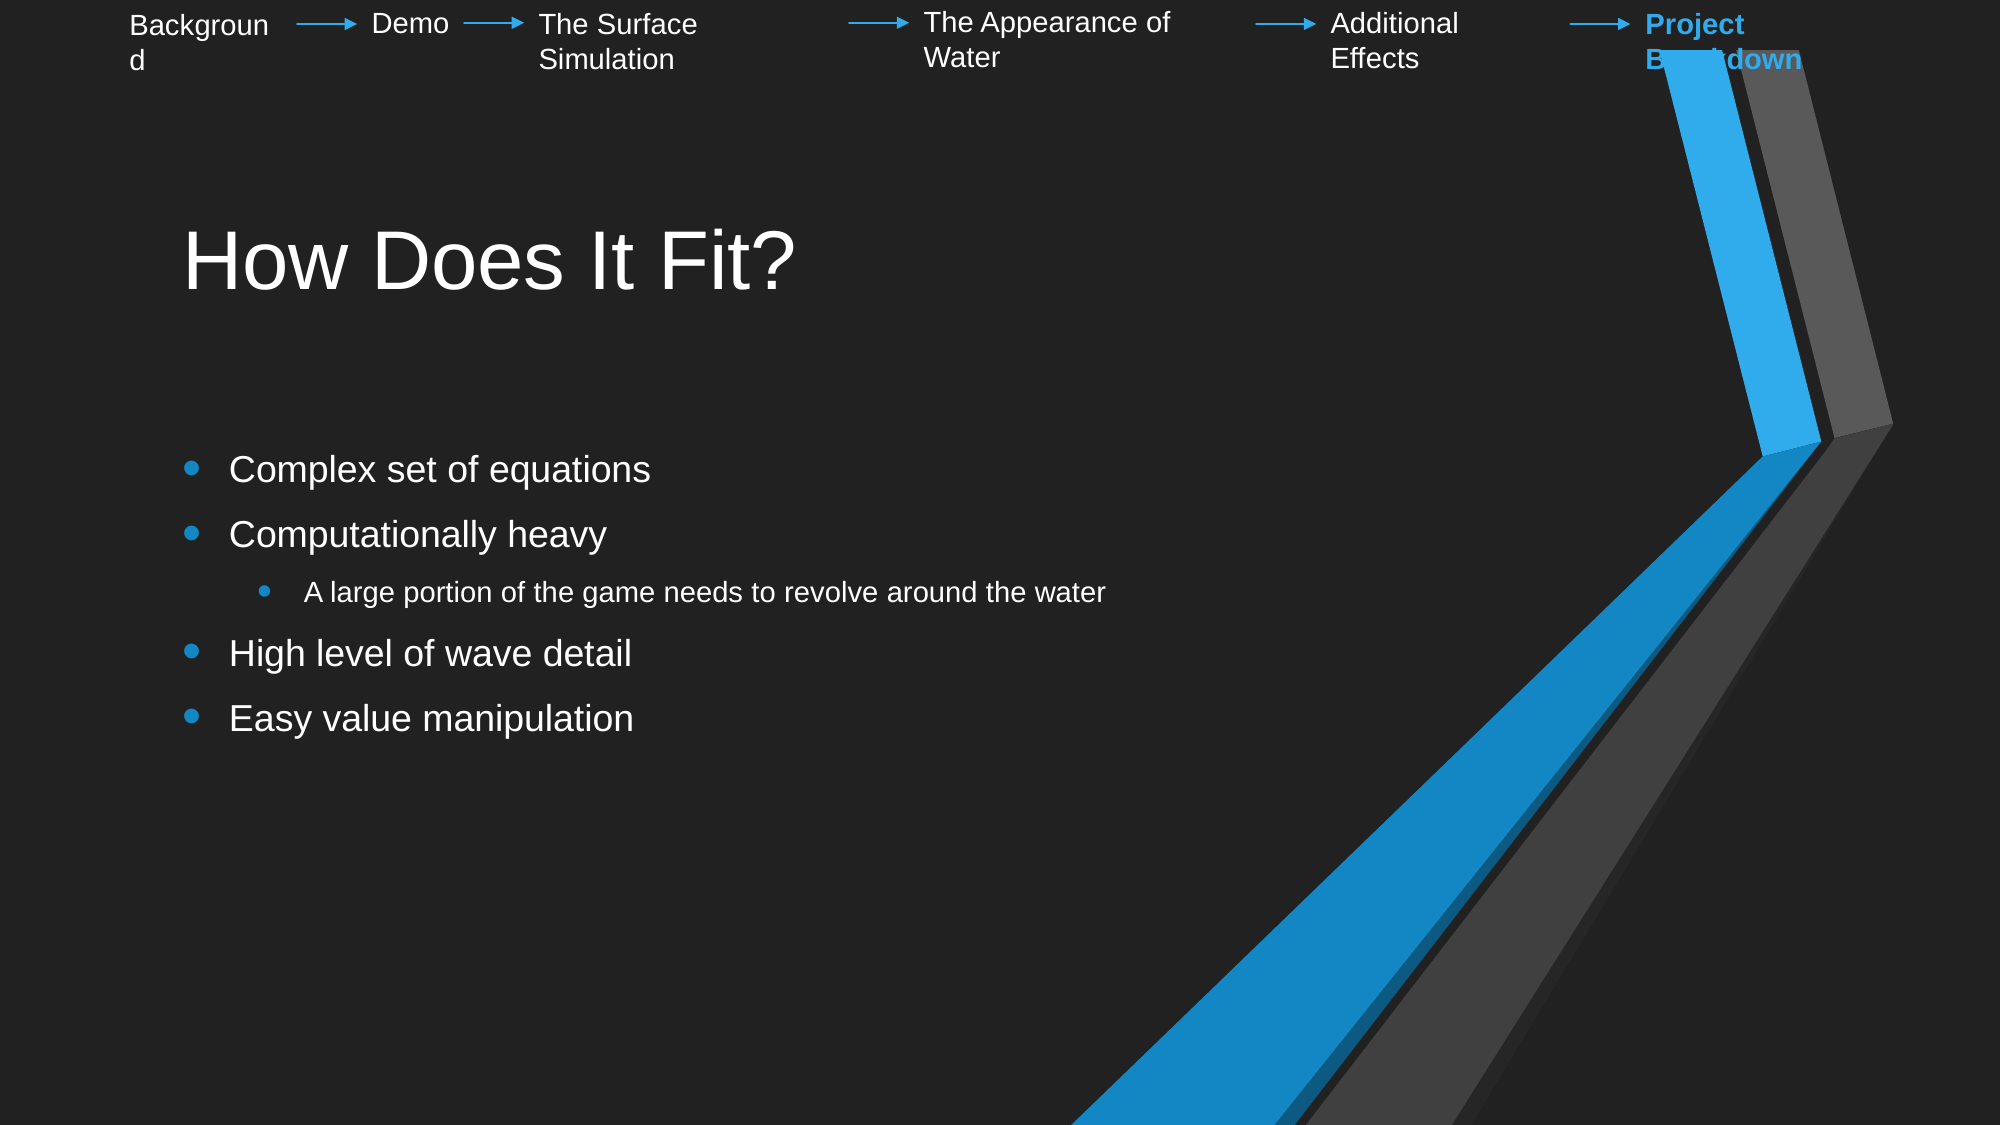

The Appearance of Water
Demo
Additional Effects
The Surface Simulation
Project Breakdown
Background
# How Does It Fit?
Complex set of equations
Computationally heavy
A large portion of the game needs to revolve around the water
High level of wave detail
Easy value manipulation